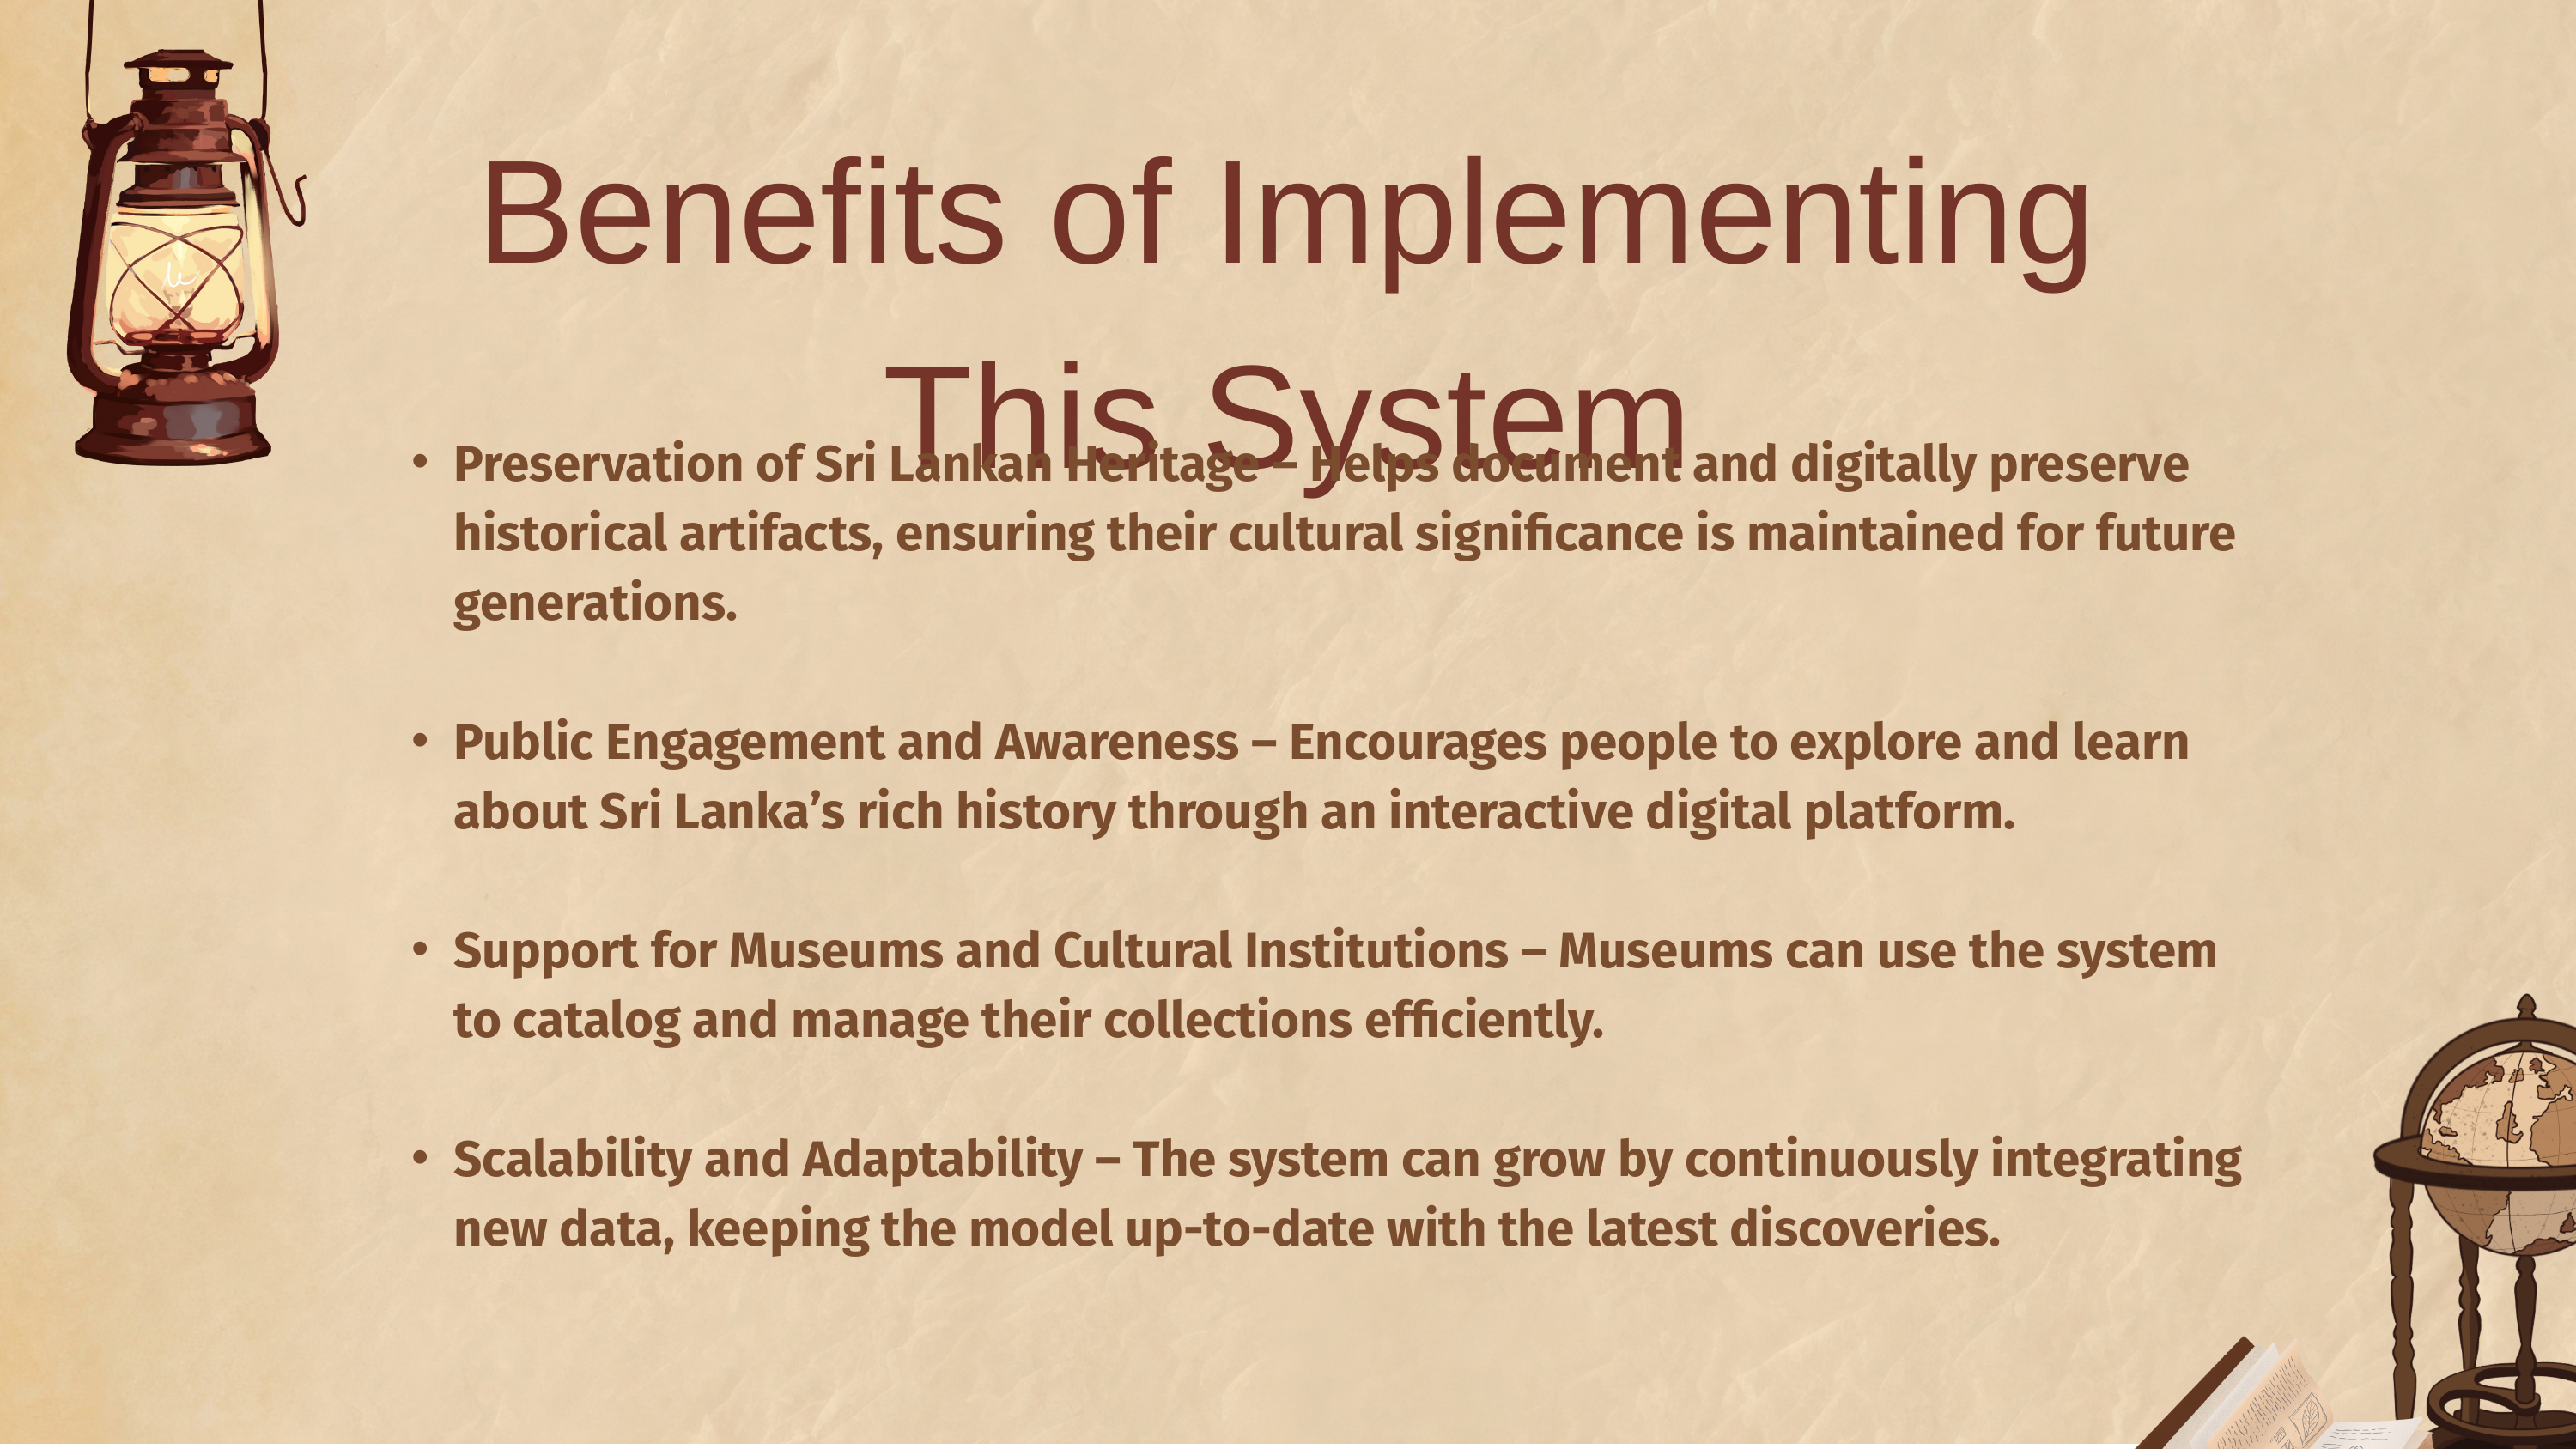

Benefits of Implementing This System
Preservation of Sri Lankan Heritage – Helps document and digitally preserve historical artifacts, ensuring their cultural significance is maintained for future generations.

Public Engagement and Awareness – Encourages people to explore and learn about Sri Lanka’s rich history through an interactive digital platform.

Support for Museums and Cultural Institutions – Museums can use the system to catalog and manage their collections efficiently.

Scalability and Adaptability – The system can grow by continuously integrating new data, keeping the model up-to-date with the latest discoveries.